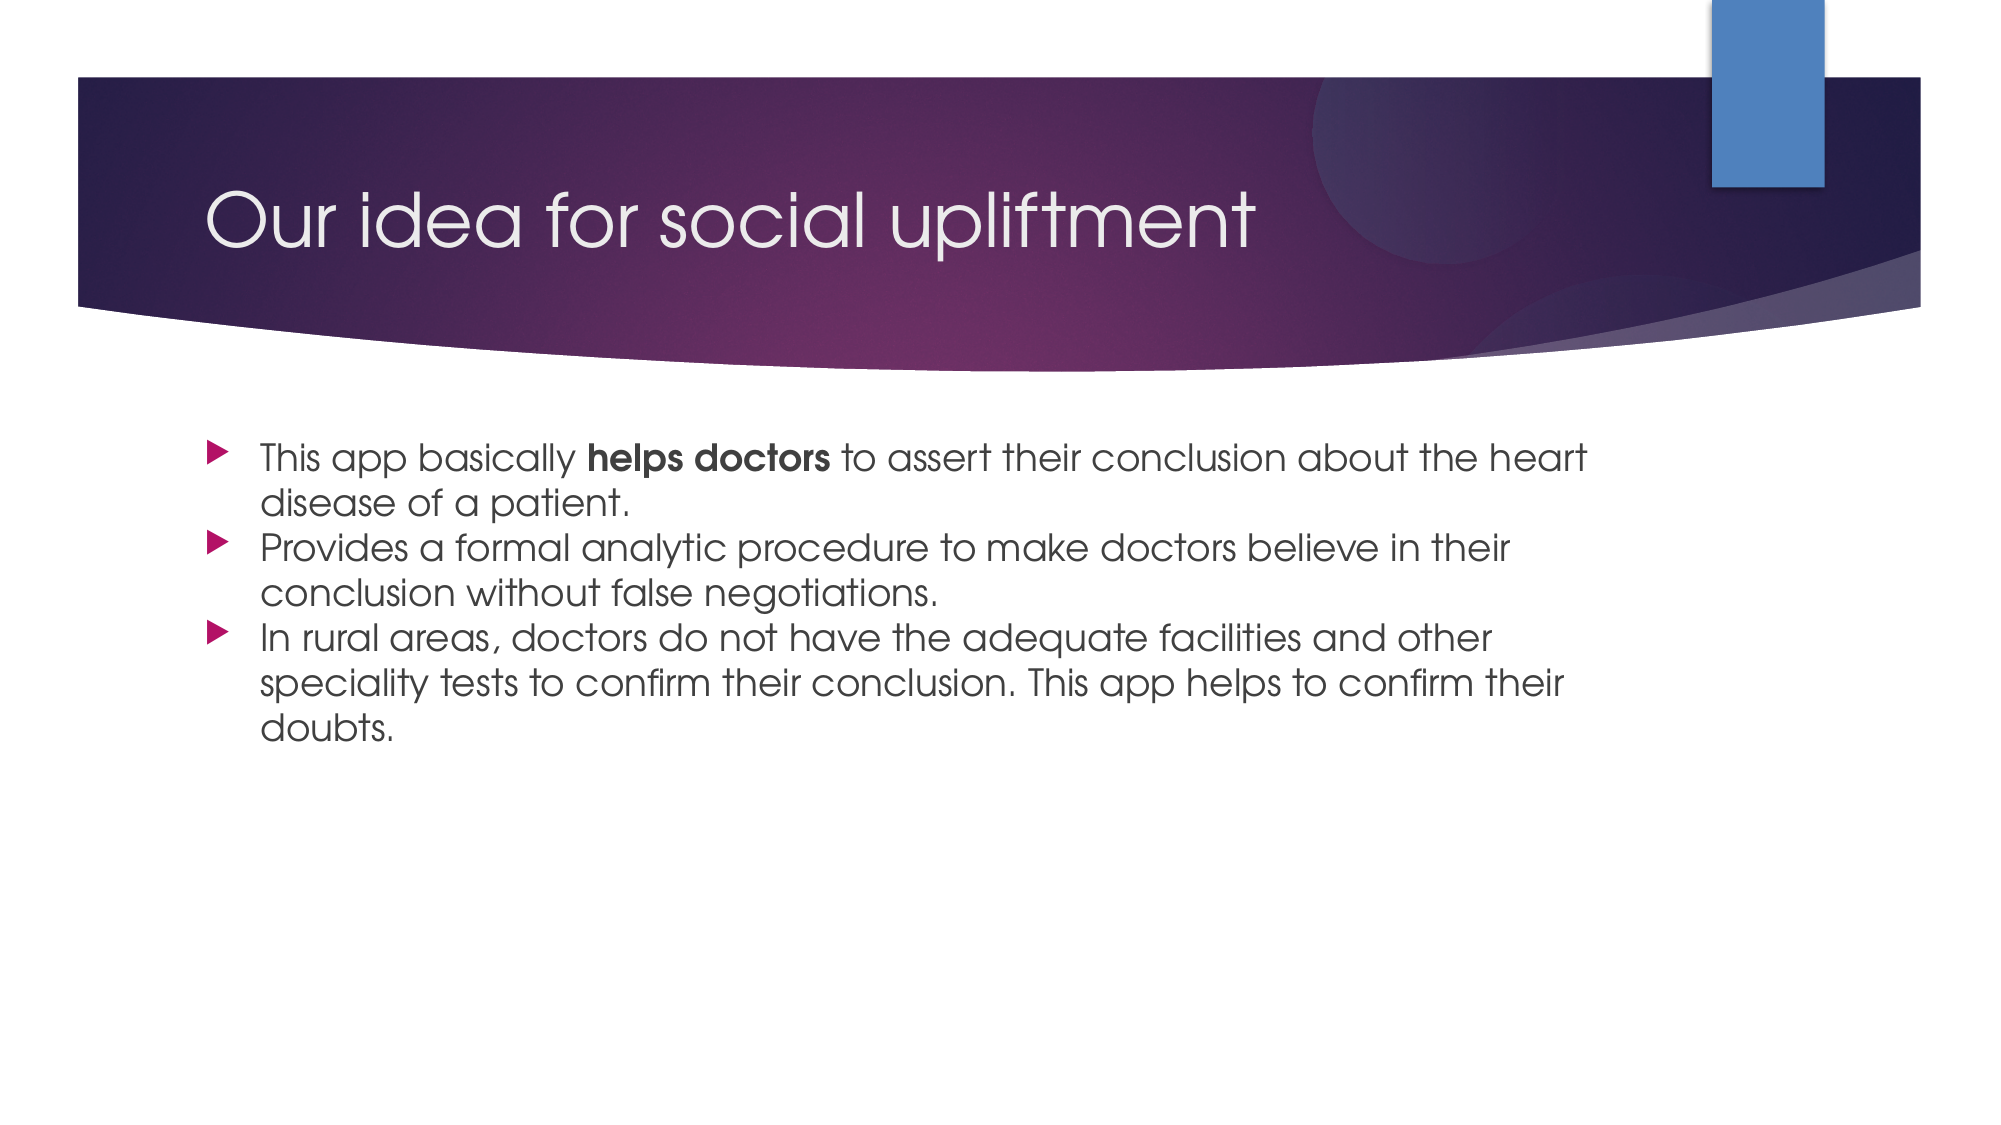

Our idea for social upliftment
This app basically helps doctors to assert their conclusion about the heart disease of a patient.
Provides a formal analytic procedure to make doctors believe in their conclusion without false negotiations.
In rural areas, doctors do not have the adequate facilities and other speciality tests to confirm their conclusion. This app helps to confirm their doubts.